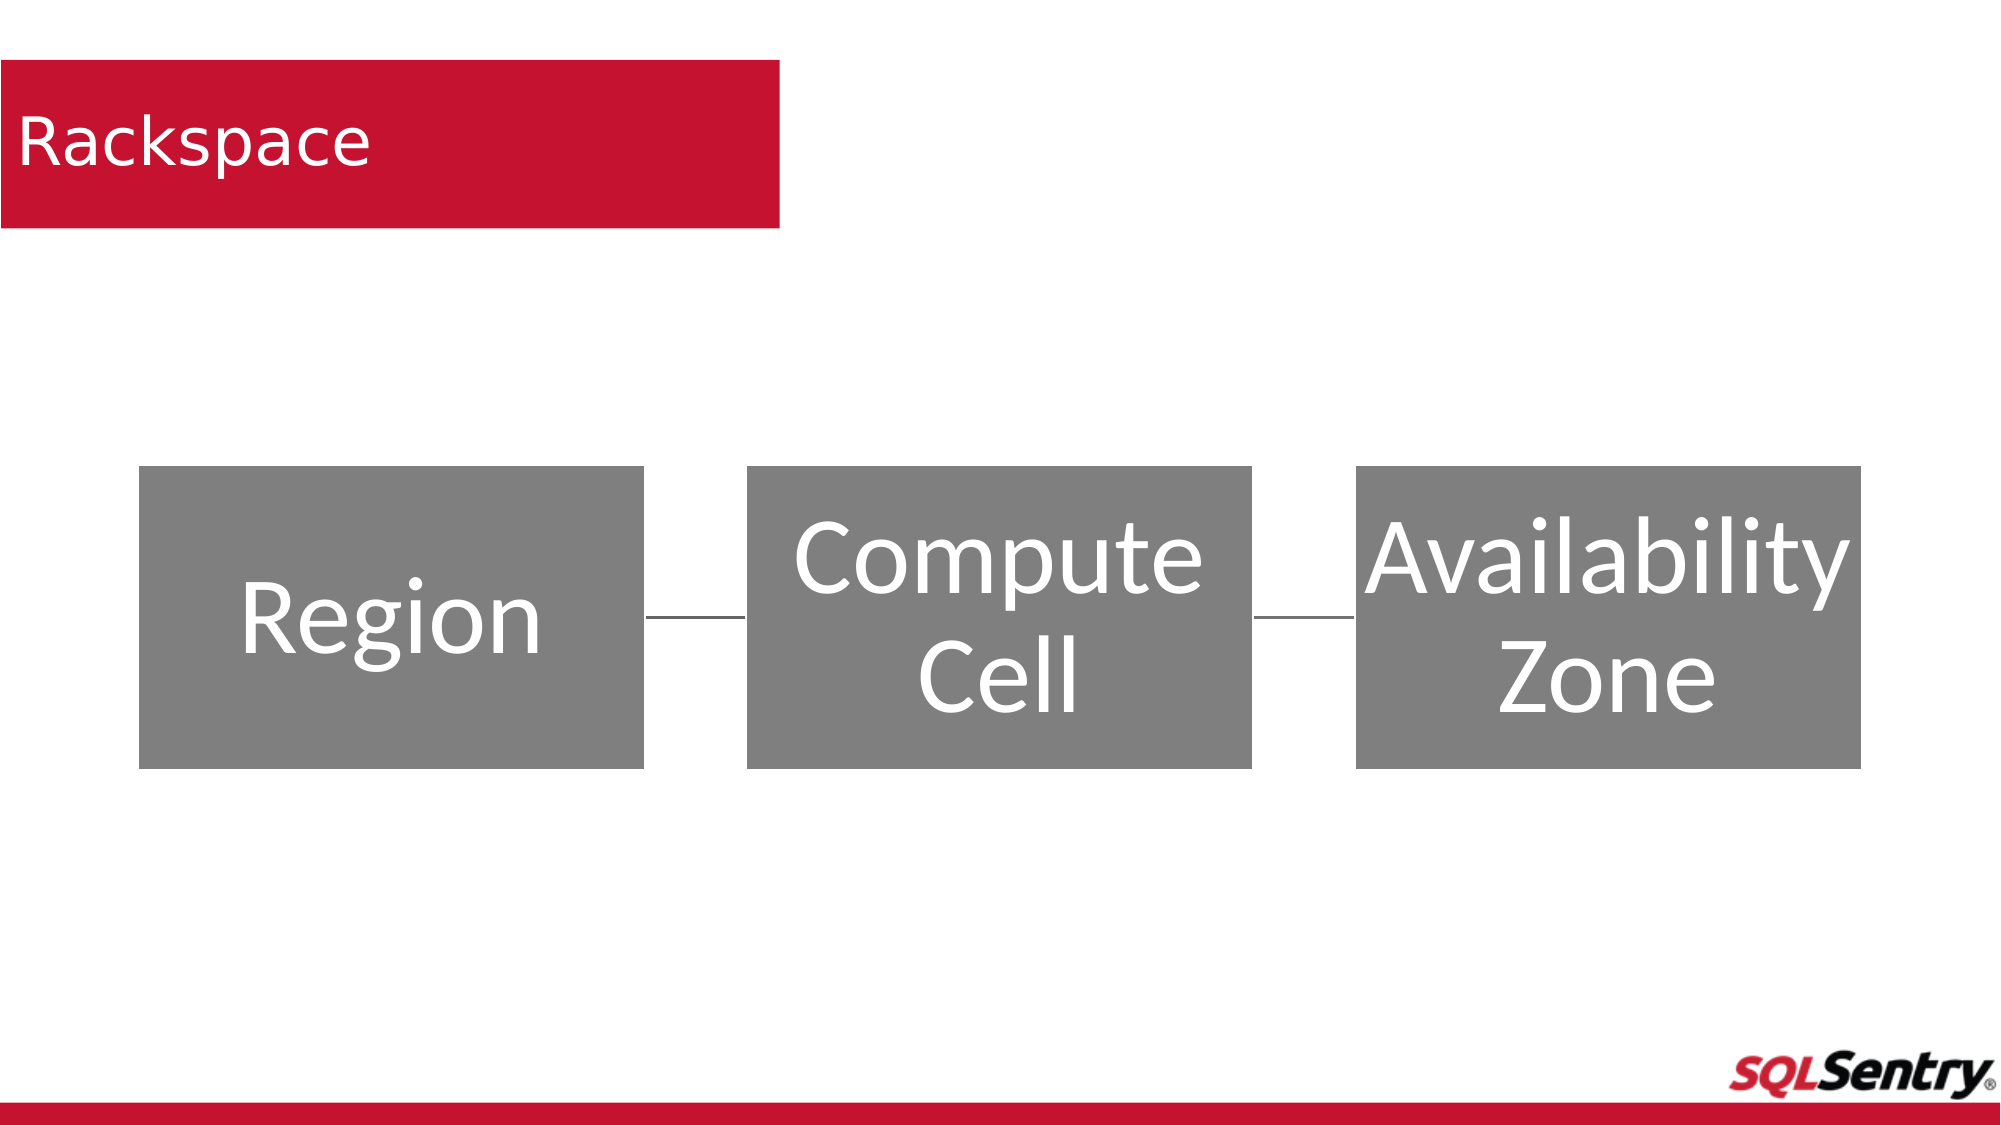

# Rackspace
Region
Compute Cell
Availability Zone